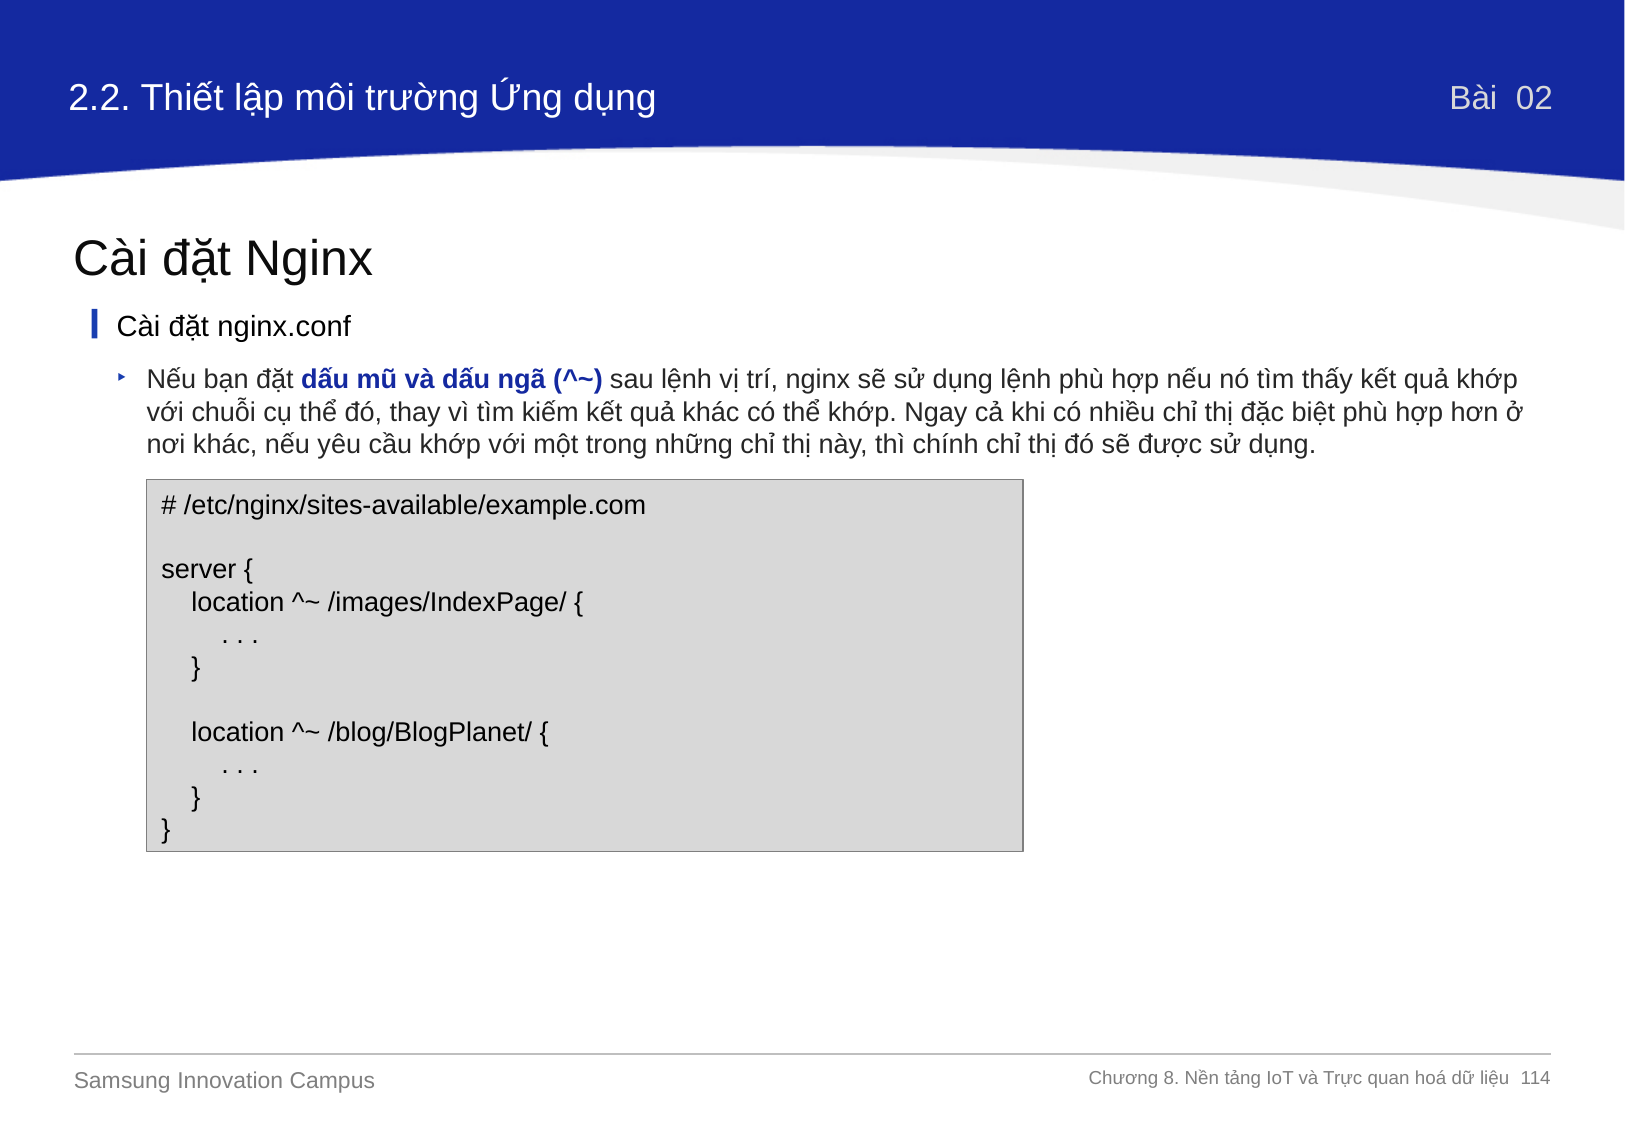

2.2. Thiết lập môi trường Ứng dụng
Bài  02
Cài đặt Nginx
Cài đặt nginx.conf

Nếu bạn đặt dấu mũ và dấu ngã (^~) sau lệnh vị trí, nginx sẽ sử dụng lệnh phù hợp nếu nó tìm thấy kết quả khớp với chuỗi cụ thể đó, thay vì tìm kiếm kết quả khác có thể khớp. Ngay cả khi có nhiều chỉ thị đặc biệt phù hợp hơn ở nơi khác, nếu yêu cầu khớp với một trong những chỉ thị này, thì chính chỉ thị đó sẽ được sử dụng.
# /etc/nginx/sites-available/example.com

server {
    location ^~ /images/IndexPage/ {
        . . .
    }

    location ^~ /blog/BlogPlanet/ {
        . . .
    }
}